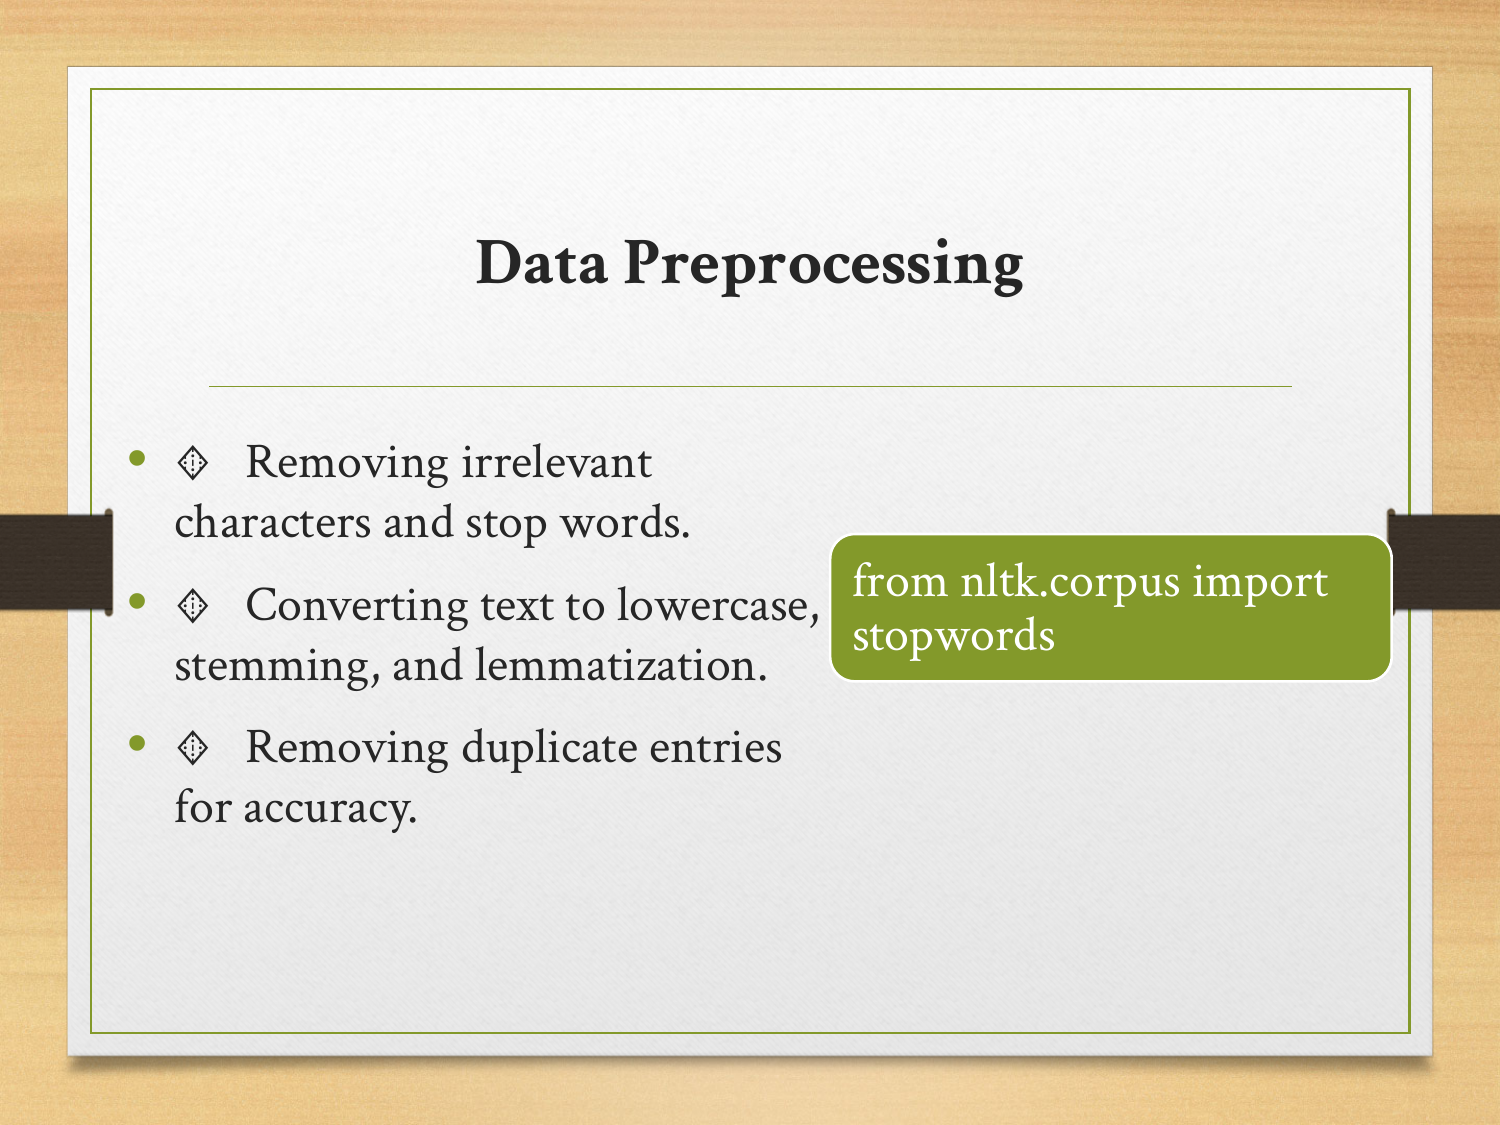

# Data Preprocessing
🔸   Removing irrelevant characters and stop words.
🔸   Converting text to lowercase, stemming, and lemmatization.
🔸   Removing duplicate entries for accuracy.

from nltk.corpus import stopwords